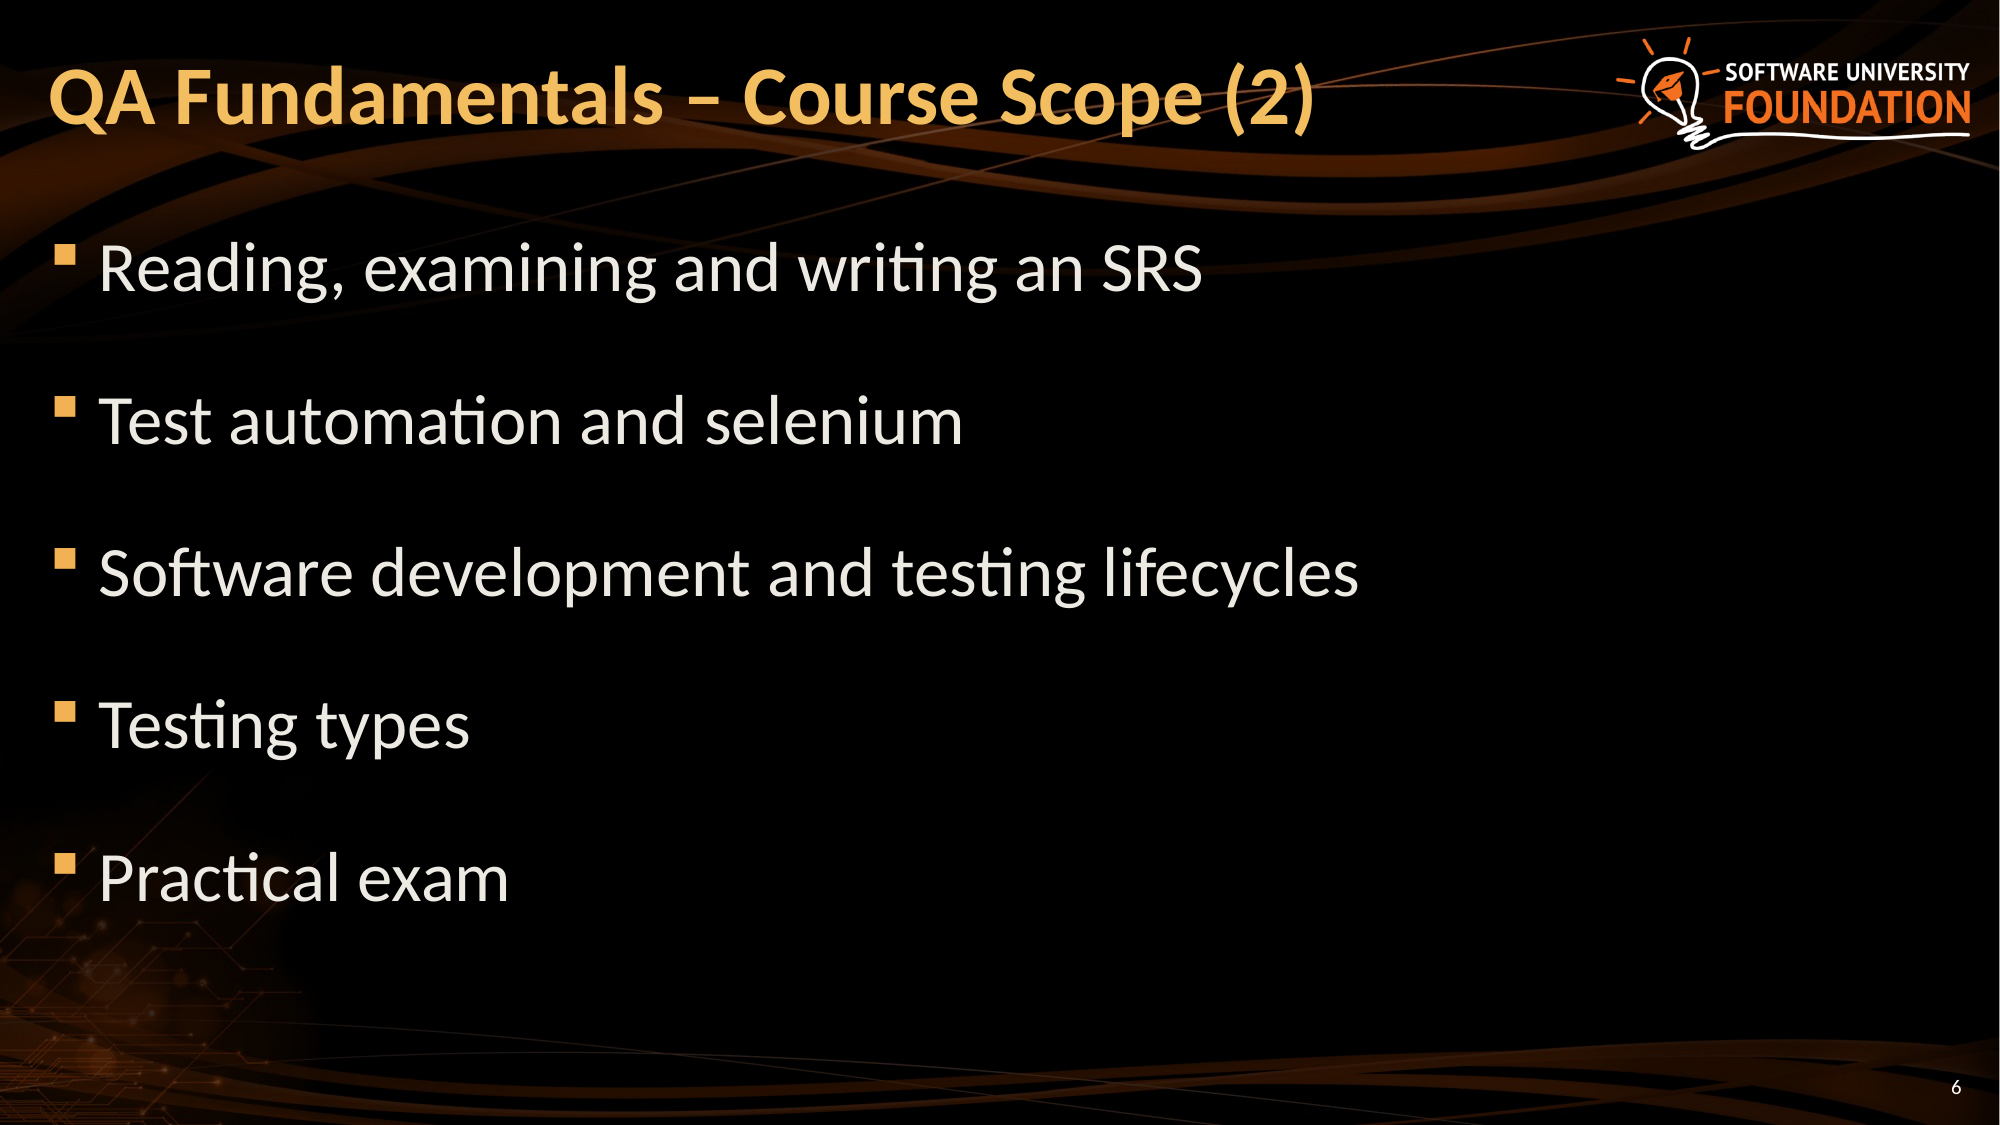

# QA Fundamentals – Course Scope (2)
Reading, examining and writing an SRS
Test automation and selenium
Software development and testing lifecycles
Testing types
Practical exam

6